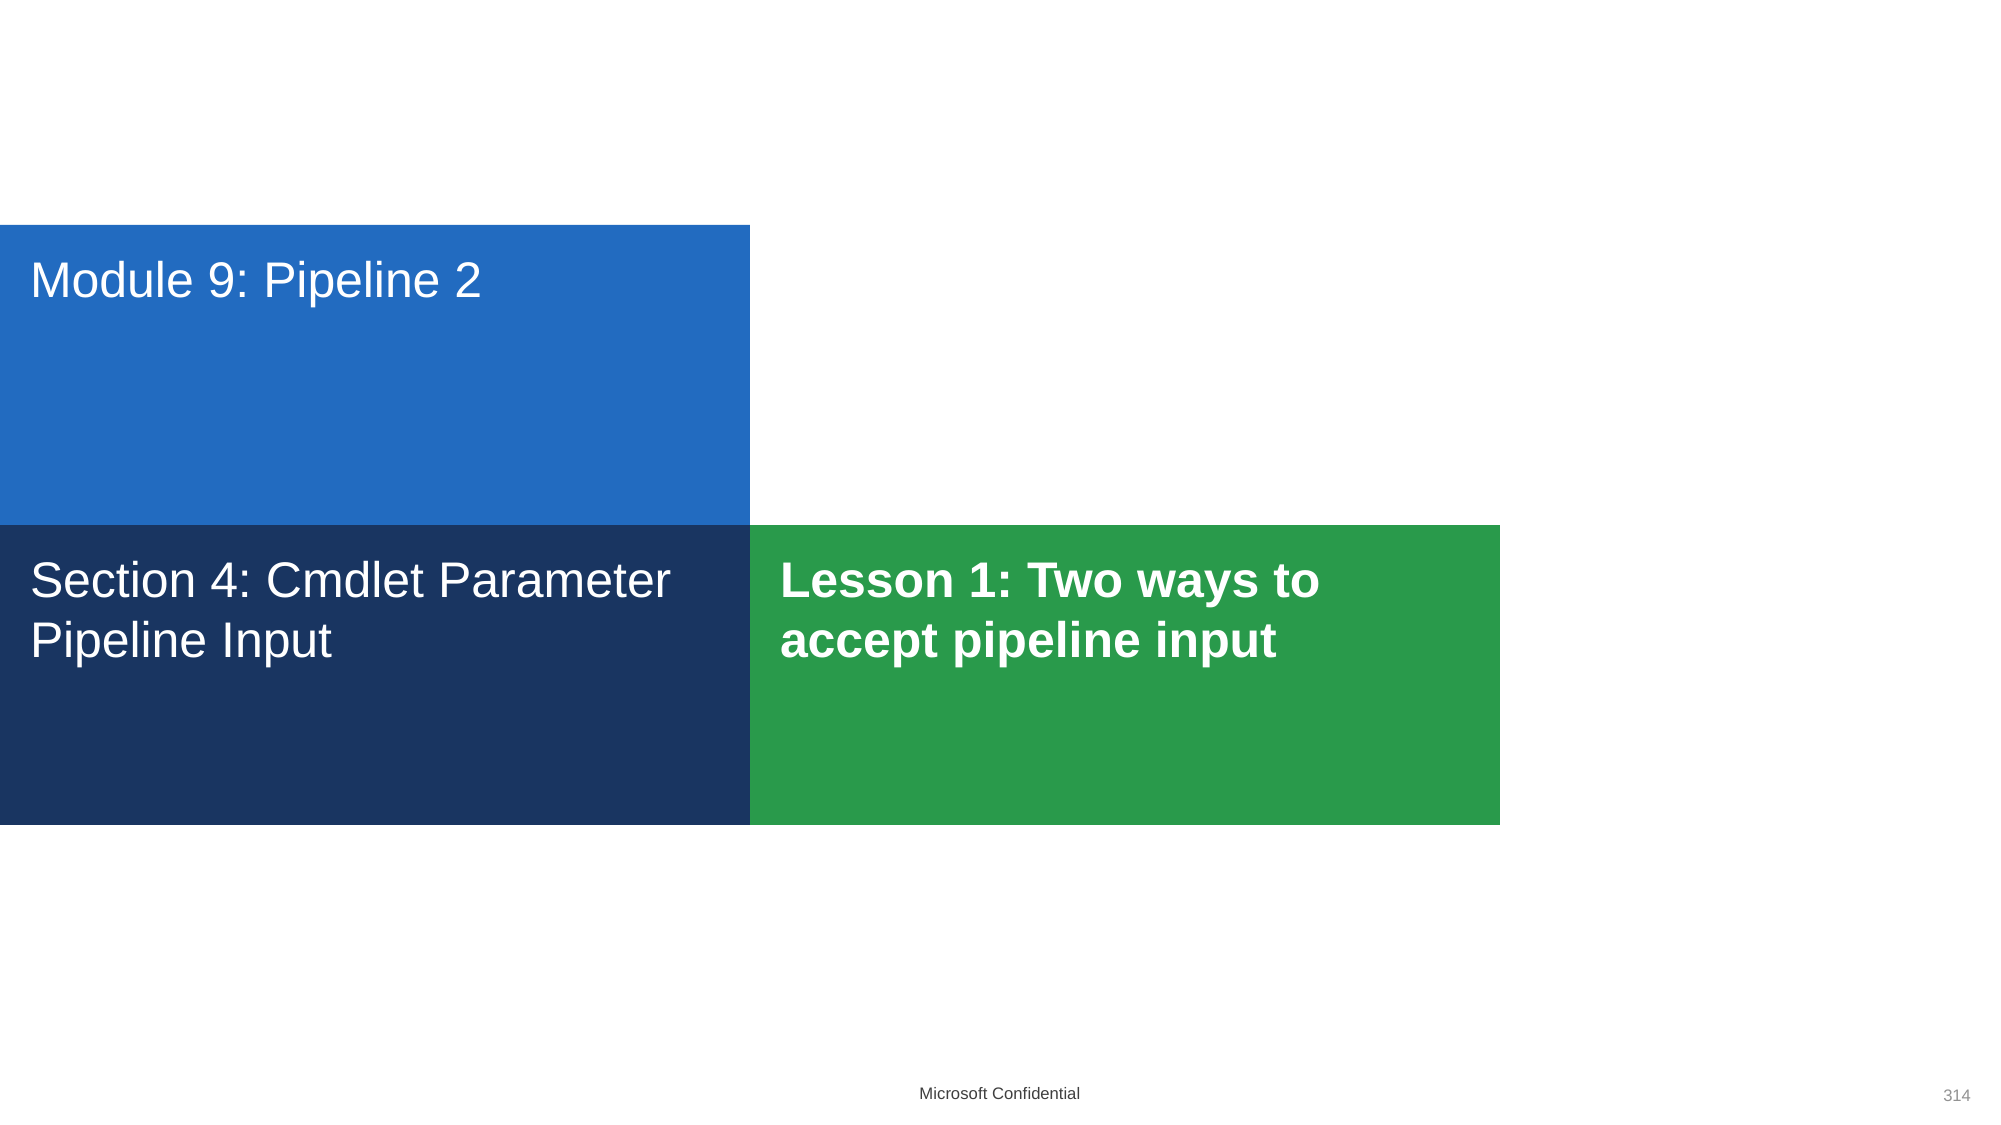

# Module 9: Pipeline 2
Section 4: Cmdlet Parameter Pipeline Input
Lesson 1: Two ways to accept pipeline input
314